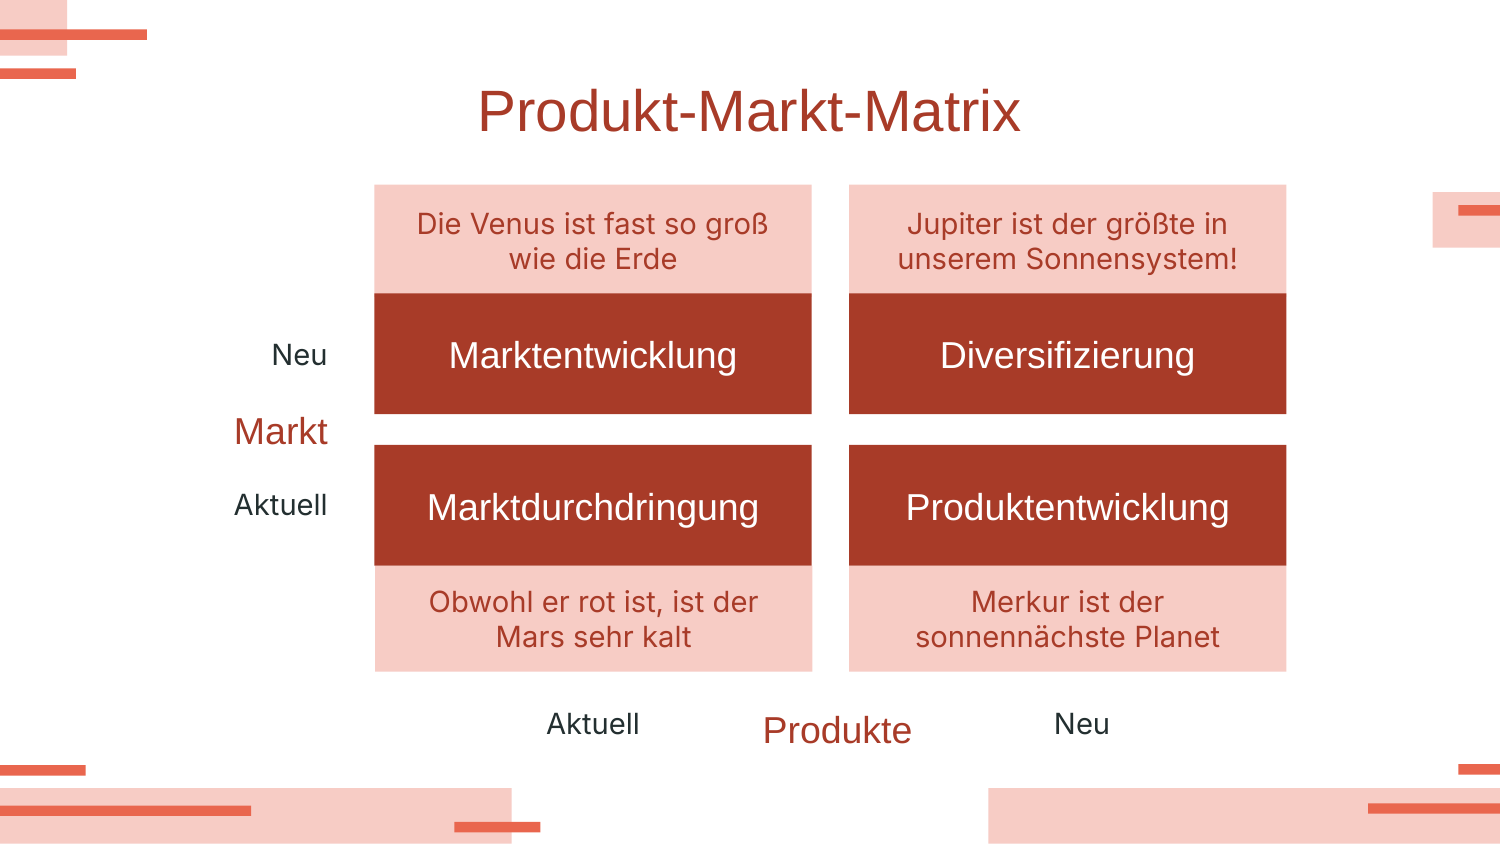

# Produkt-Markt-Matrix
Die Venus ist fast so groß wie die Erde
Jupiter ist der größte in unserem Sonnensystem!
Marktentwicklung
Diversifizierung
Neu
Markt
Marktdurchdringung
Produktentwicklung
Aktuell
Obwohl er rot ist, ist der Mars sehr kalt
Merkur ist der sonnennächste Planet
Aktuell
Produkte
Neu